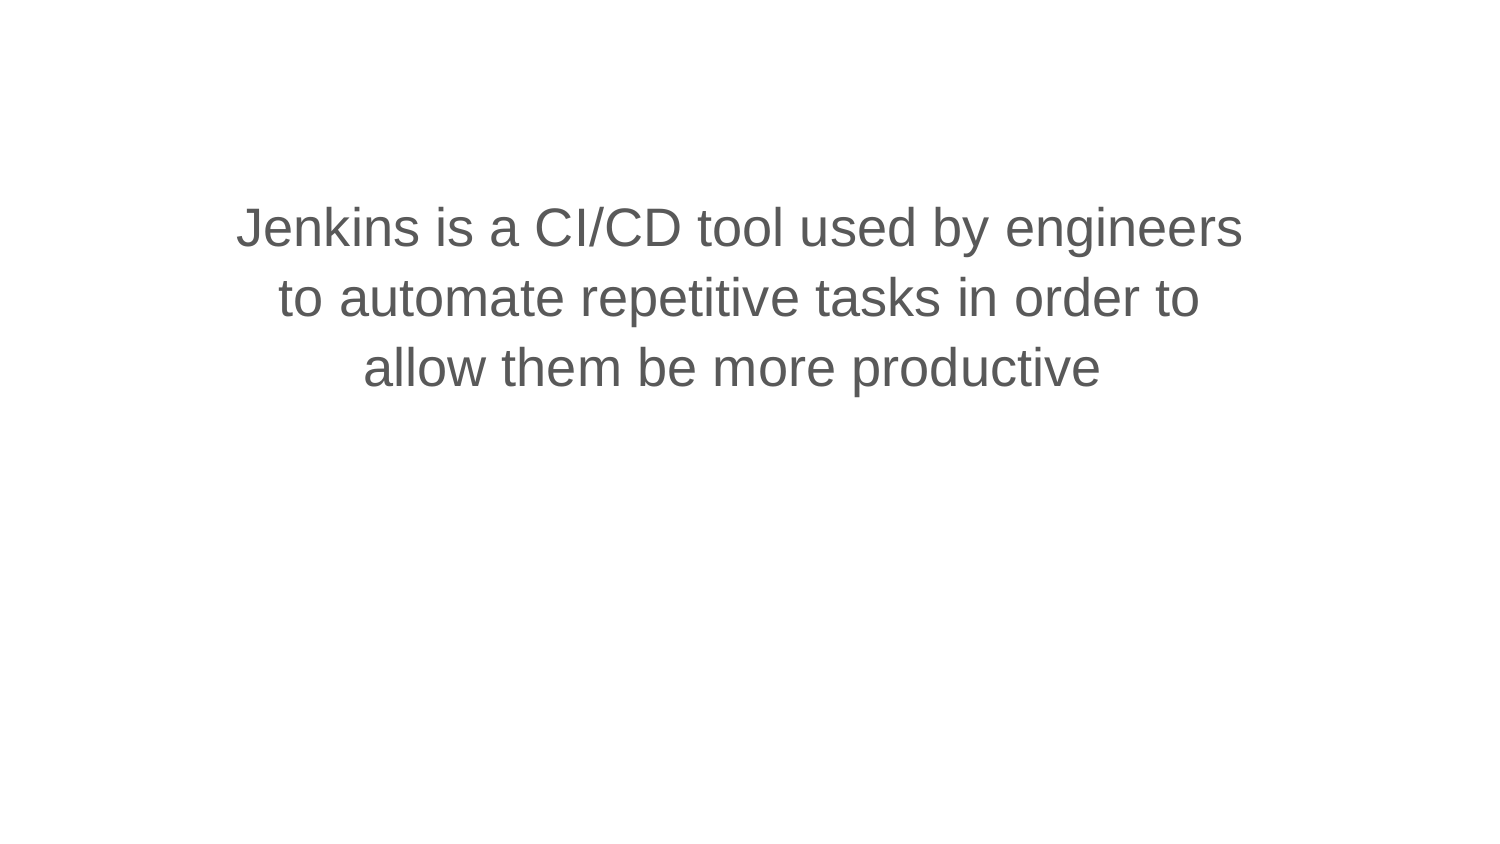

Jenkins is a CI/CD tool used by engineers to automate repetitive tasks in order to allow them be more productive